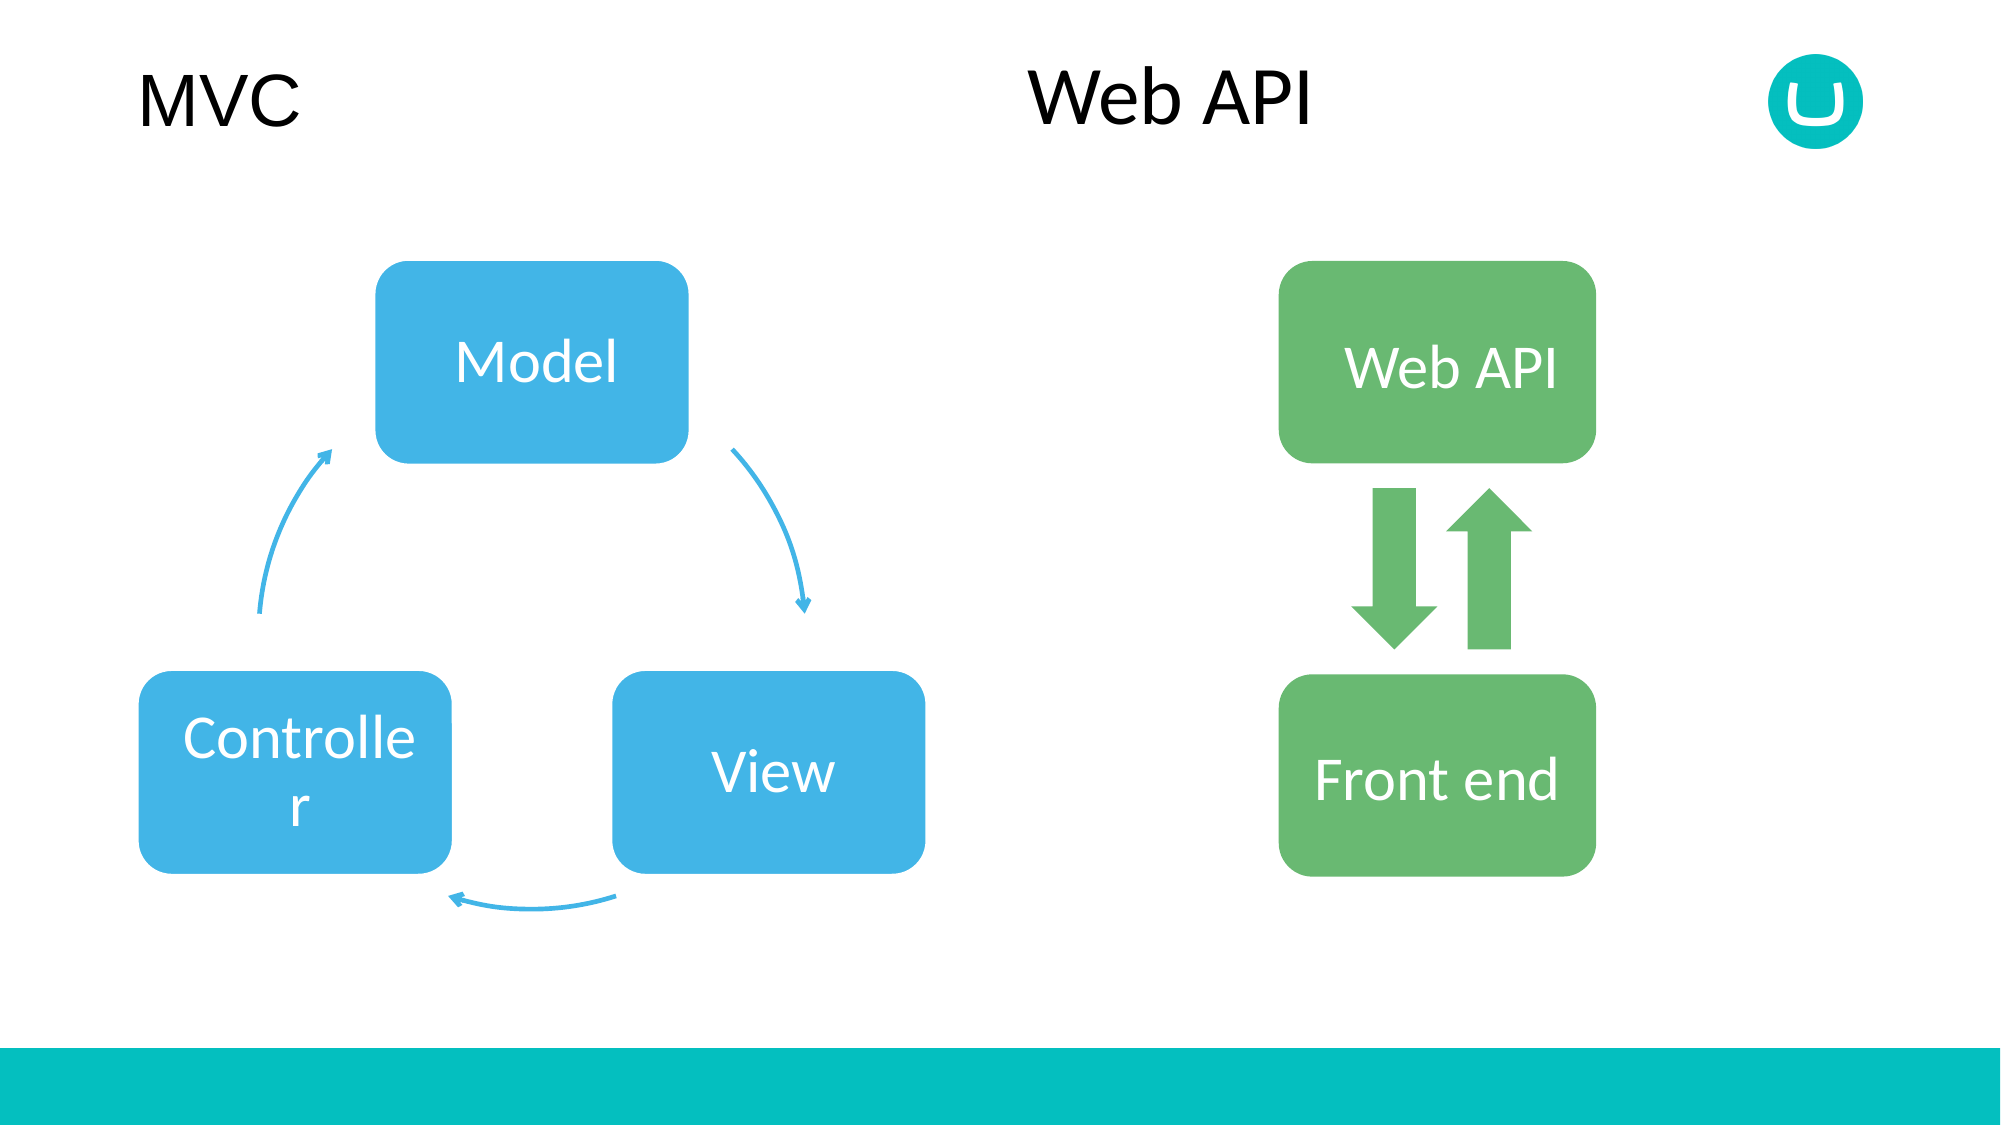

Web API
# MVC

Model
View
Controller
  Web API

Front end